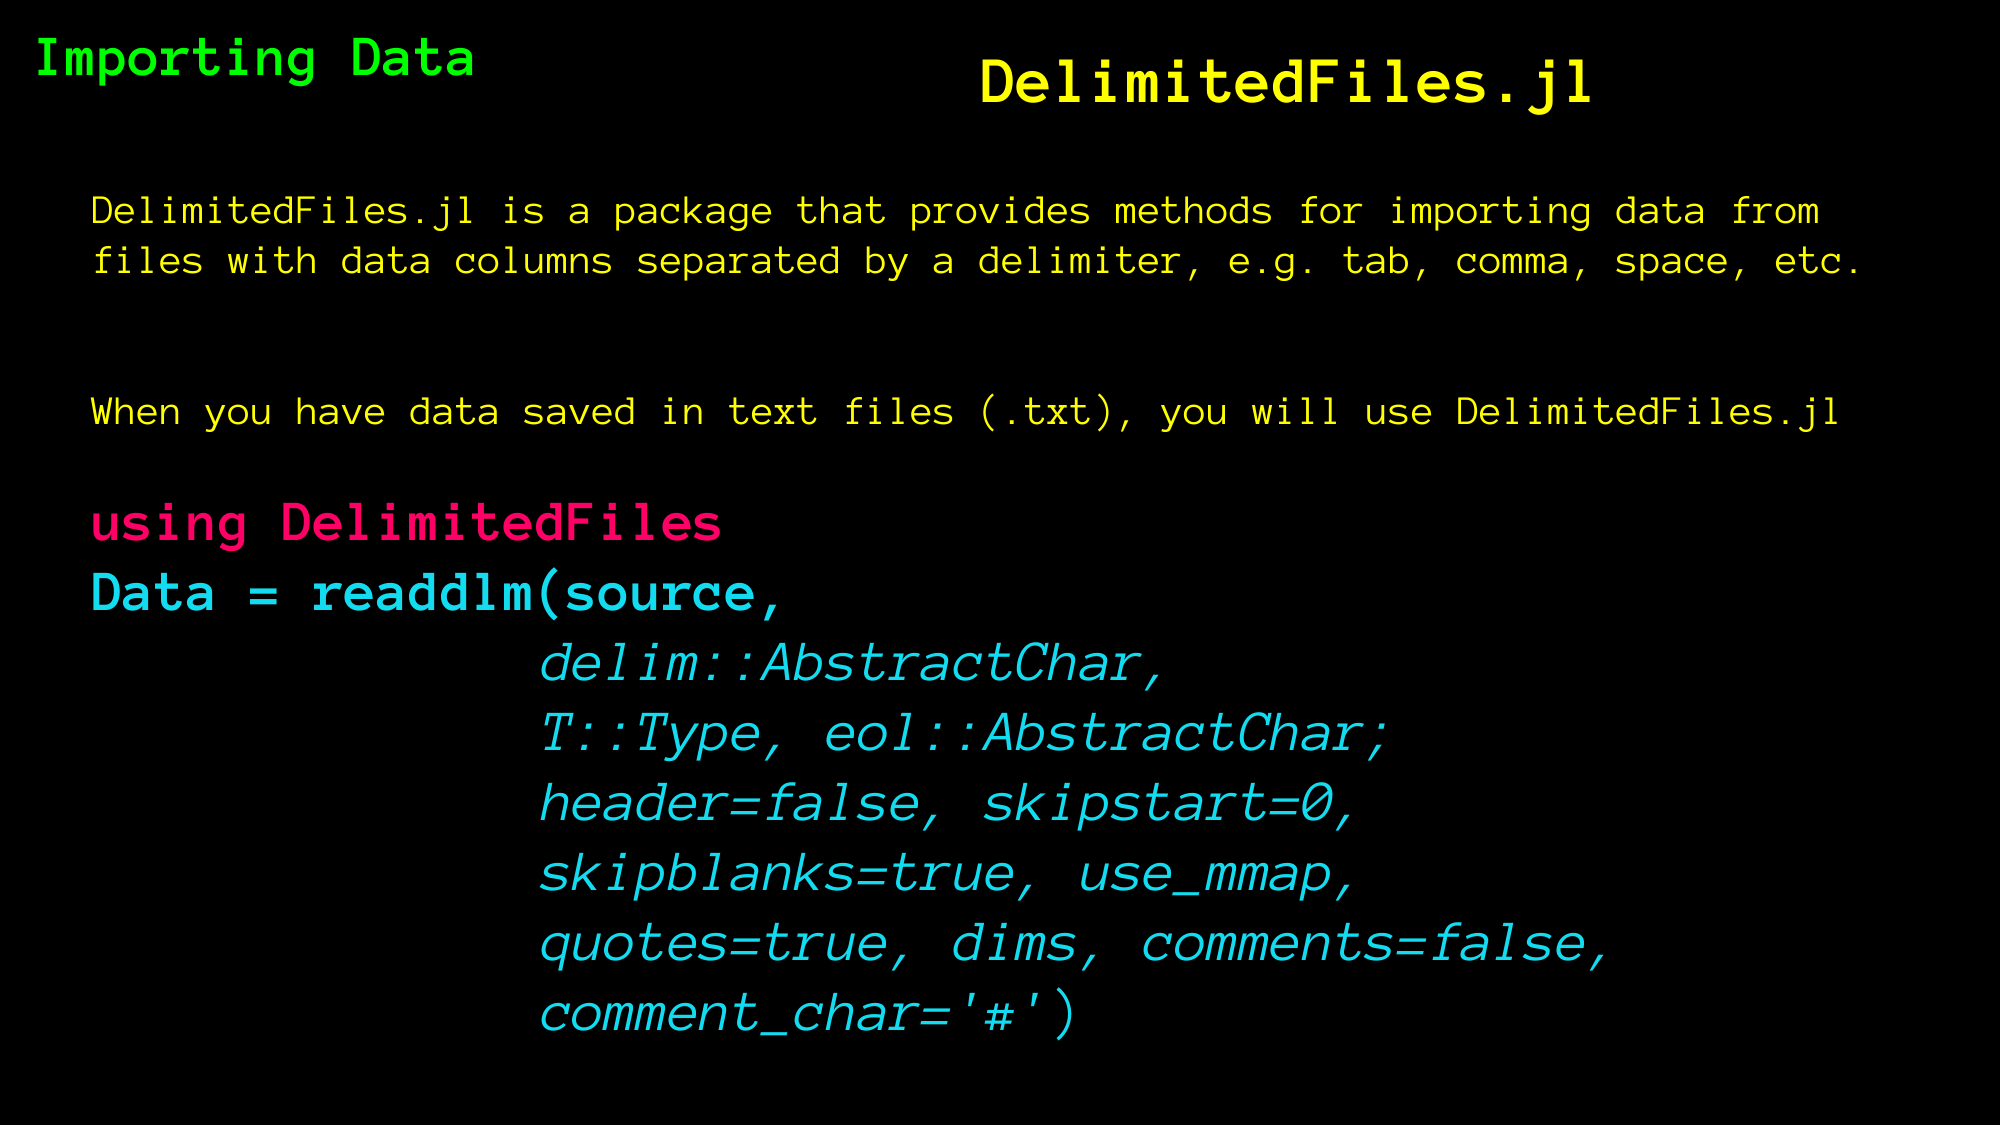

Importing Data
DelimitedFiles.jl
DelimitedFiles.jl is a package that provides methods for importing data from files with data columns separated by a delimiter, e.g. tab, comma, space, etc.

When you have data saved in text files (.txt), you will use DelimitedFiles.jl

using DelimitedFiles
Data = readdlm(source,
			delim::AbstractChar,
			T::Type, eol::AbstractChar;
			header=false, skipstart=0,
			skipblanks=true, use_mmap,
			quotes=true, dims, comments=false, 					comment_char='#')